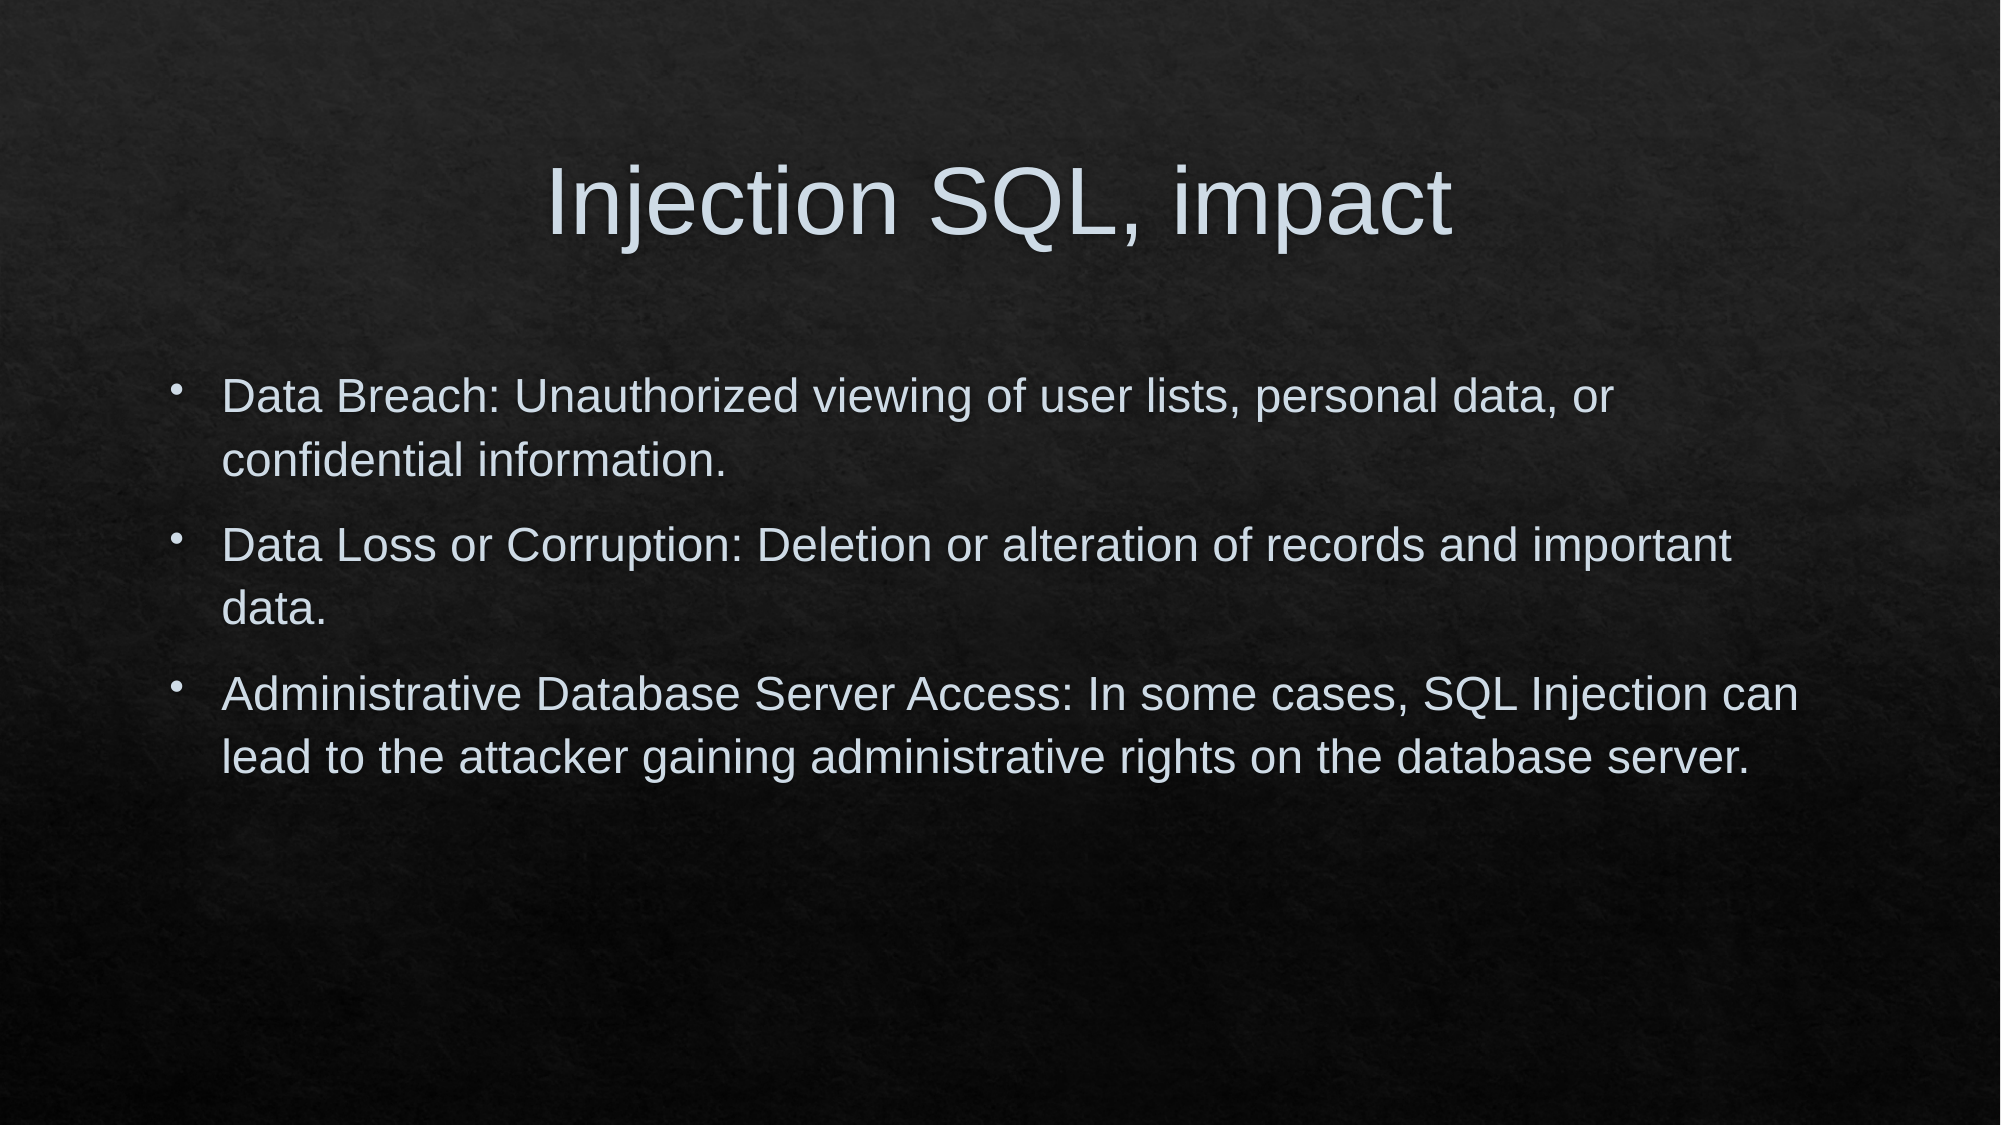

# Injection SQL, impact
Data Breach: Unauthorized viewing of user lists, personal data, or confidential information.
Data Loss or Corruption: Deletion or alteration of records and important data.
Administrative Database Server Access: In some cases, SQL Injection can lead to the attacker gaining administrative rights on the database server.